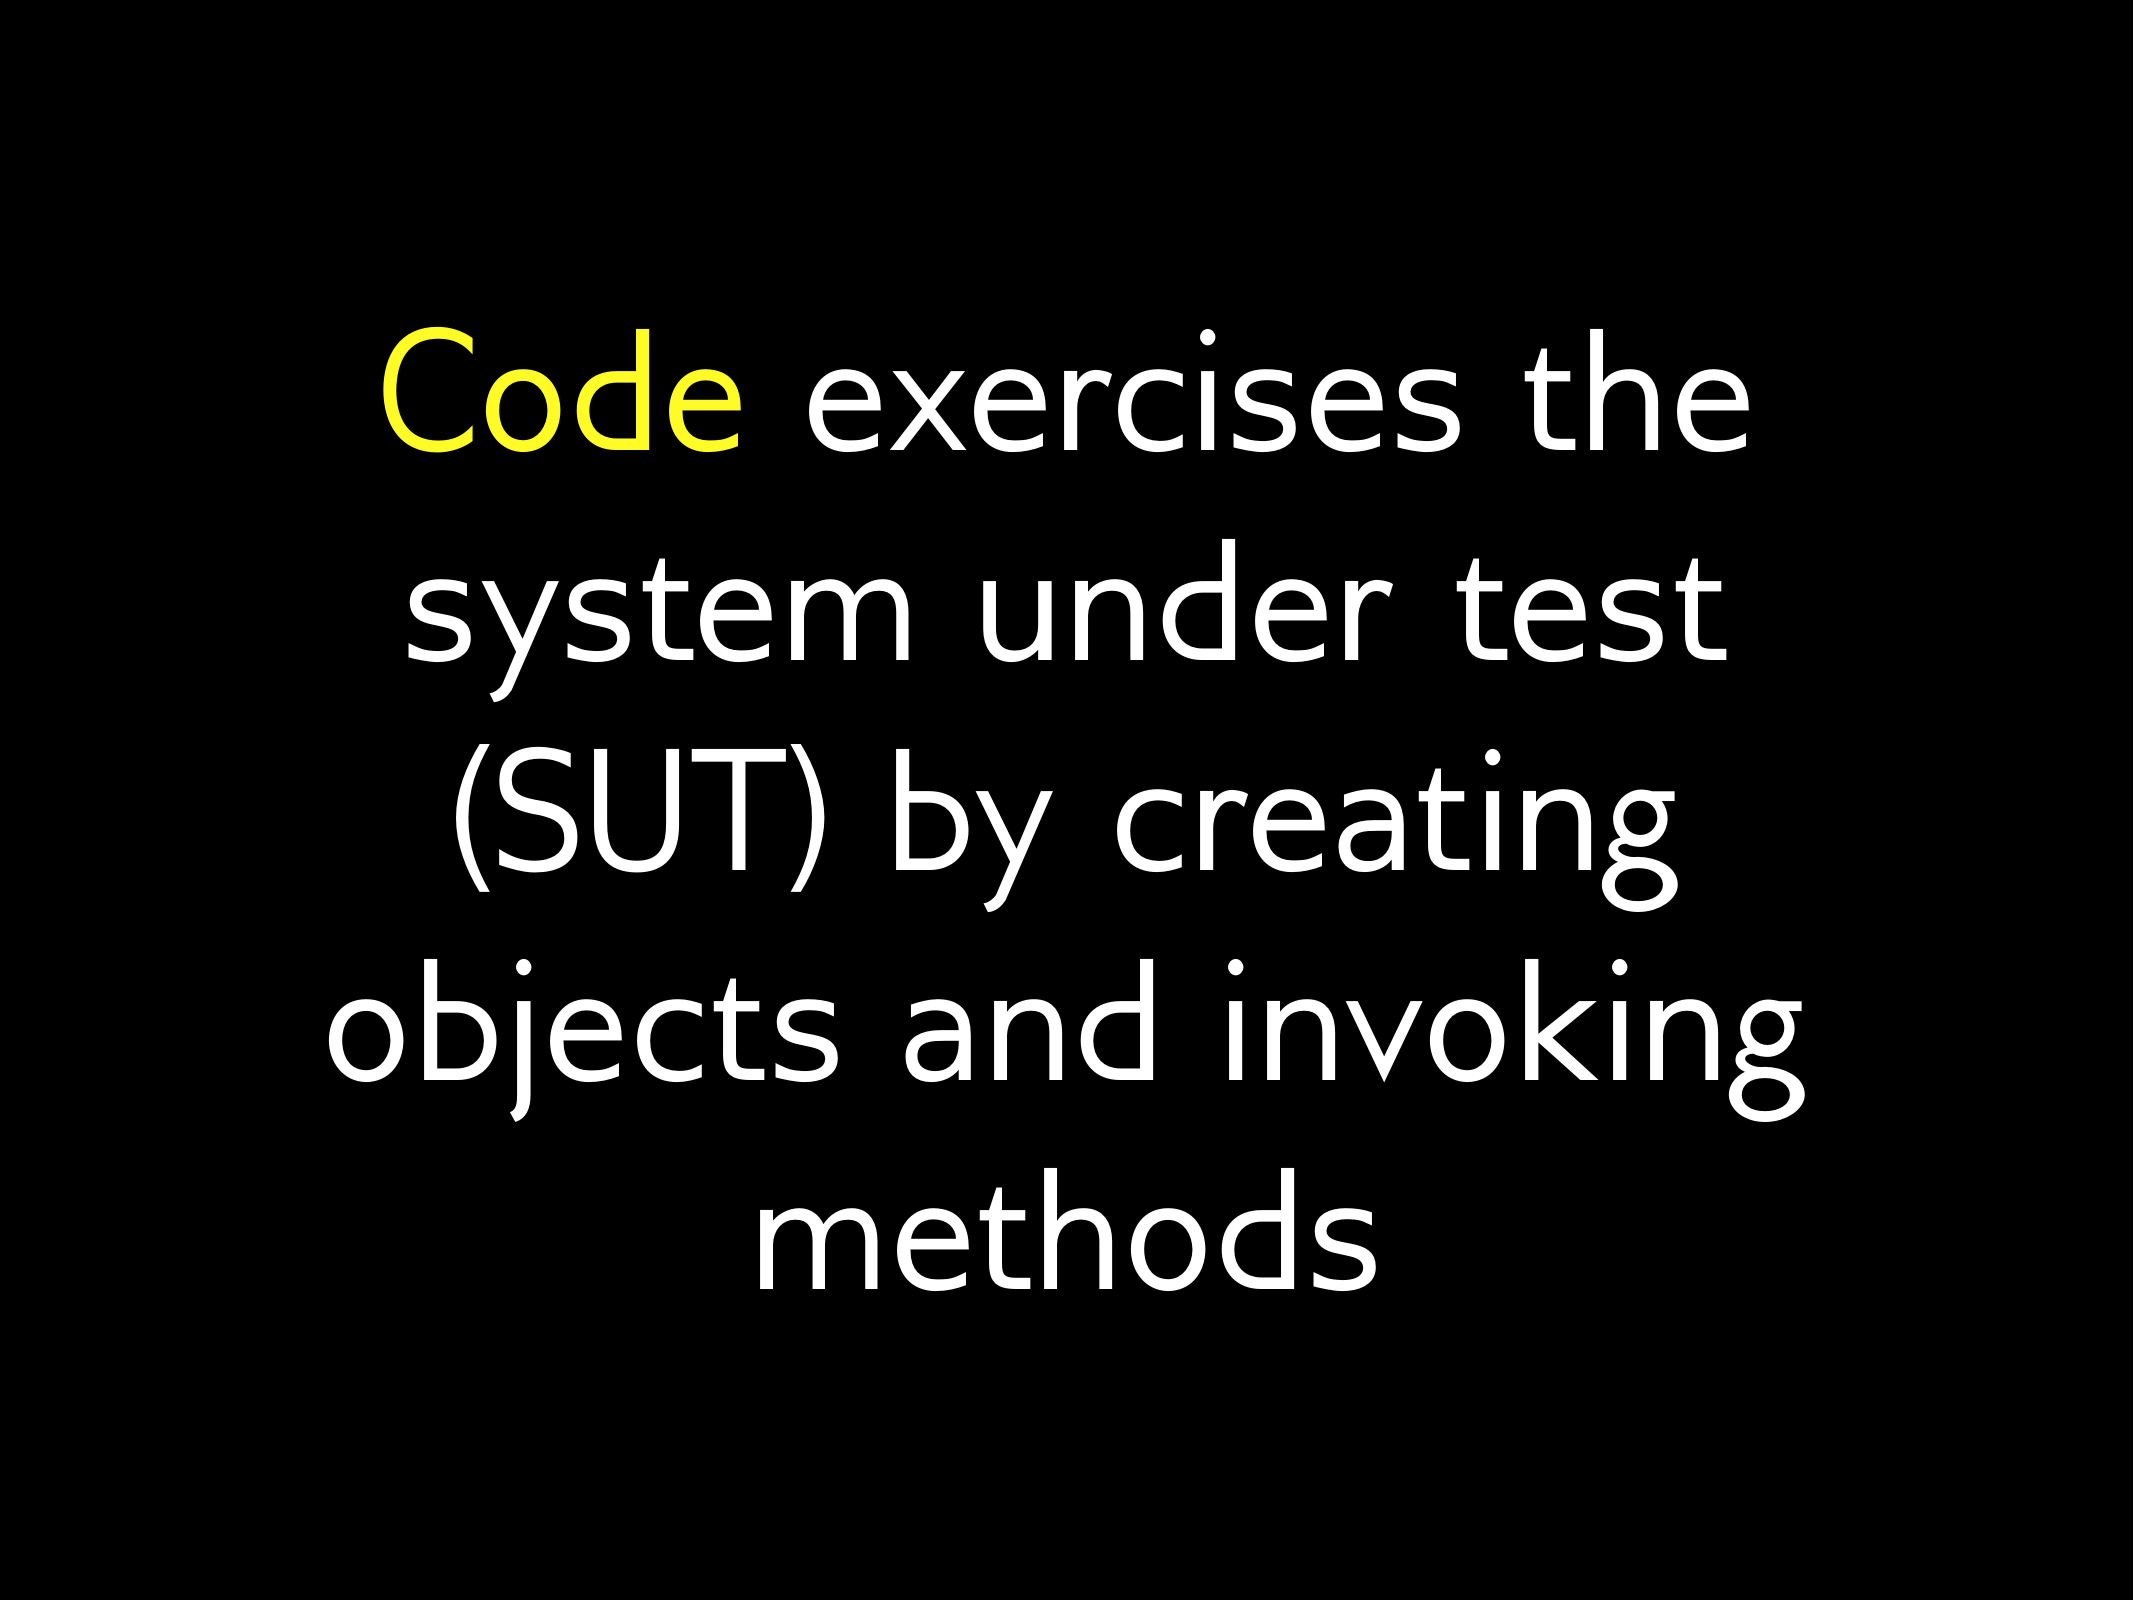

# Code exercises the system under test (SUT) by creating objects and invoking methods